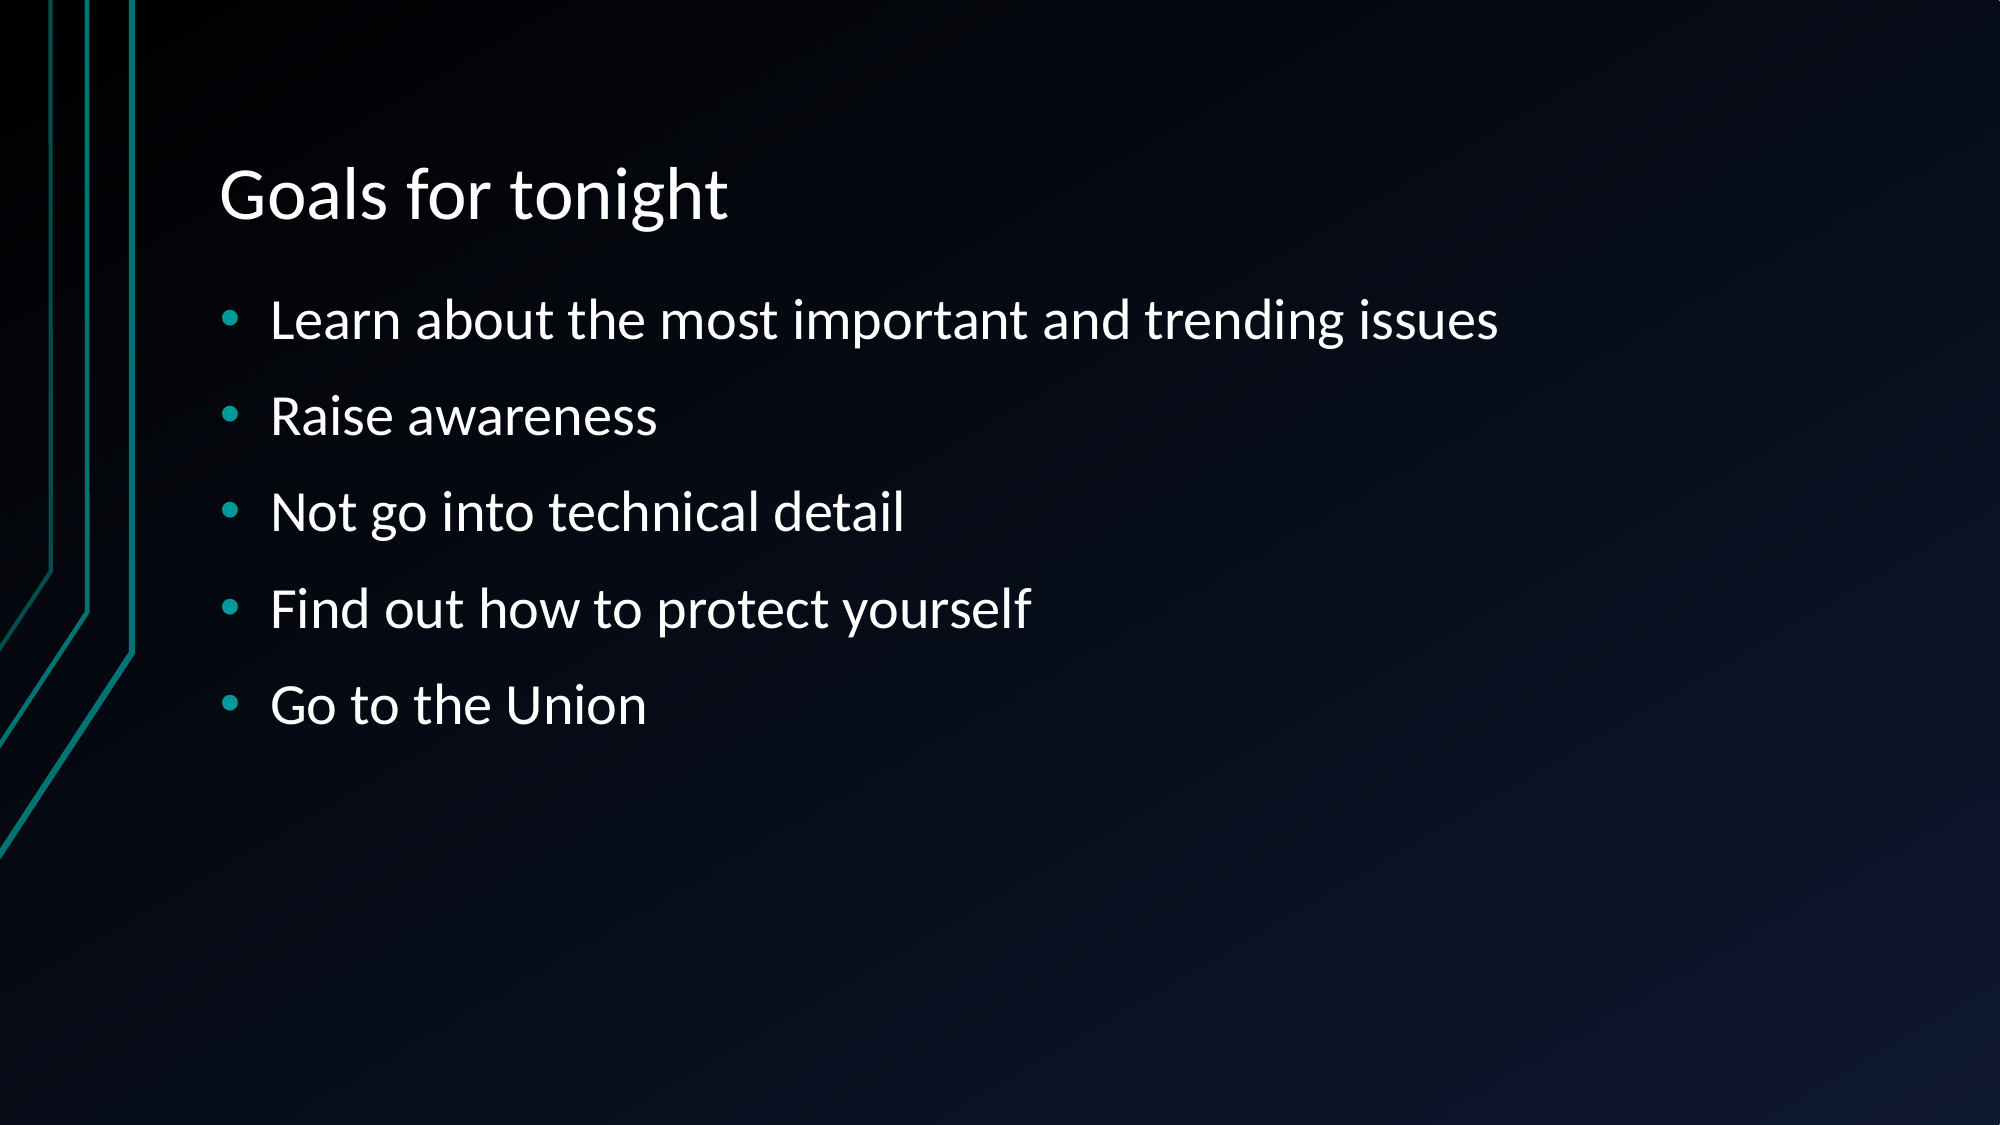

# Goals for tonight
Learn about the most important and trending issues
Raise awareness
Not go into technical detail
Find out how to protect yourself
Go to the Union